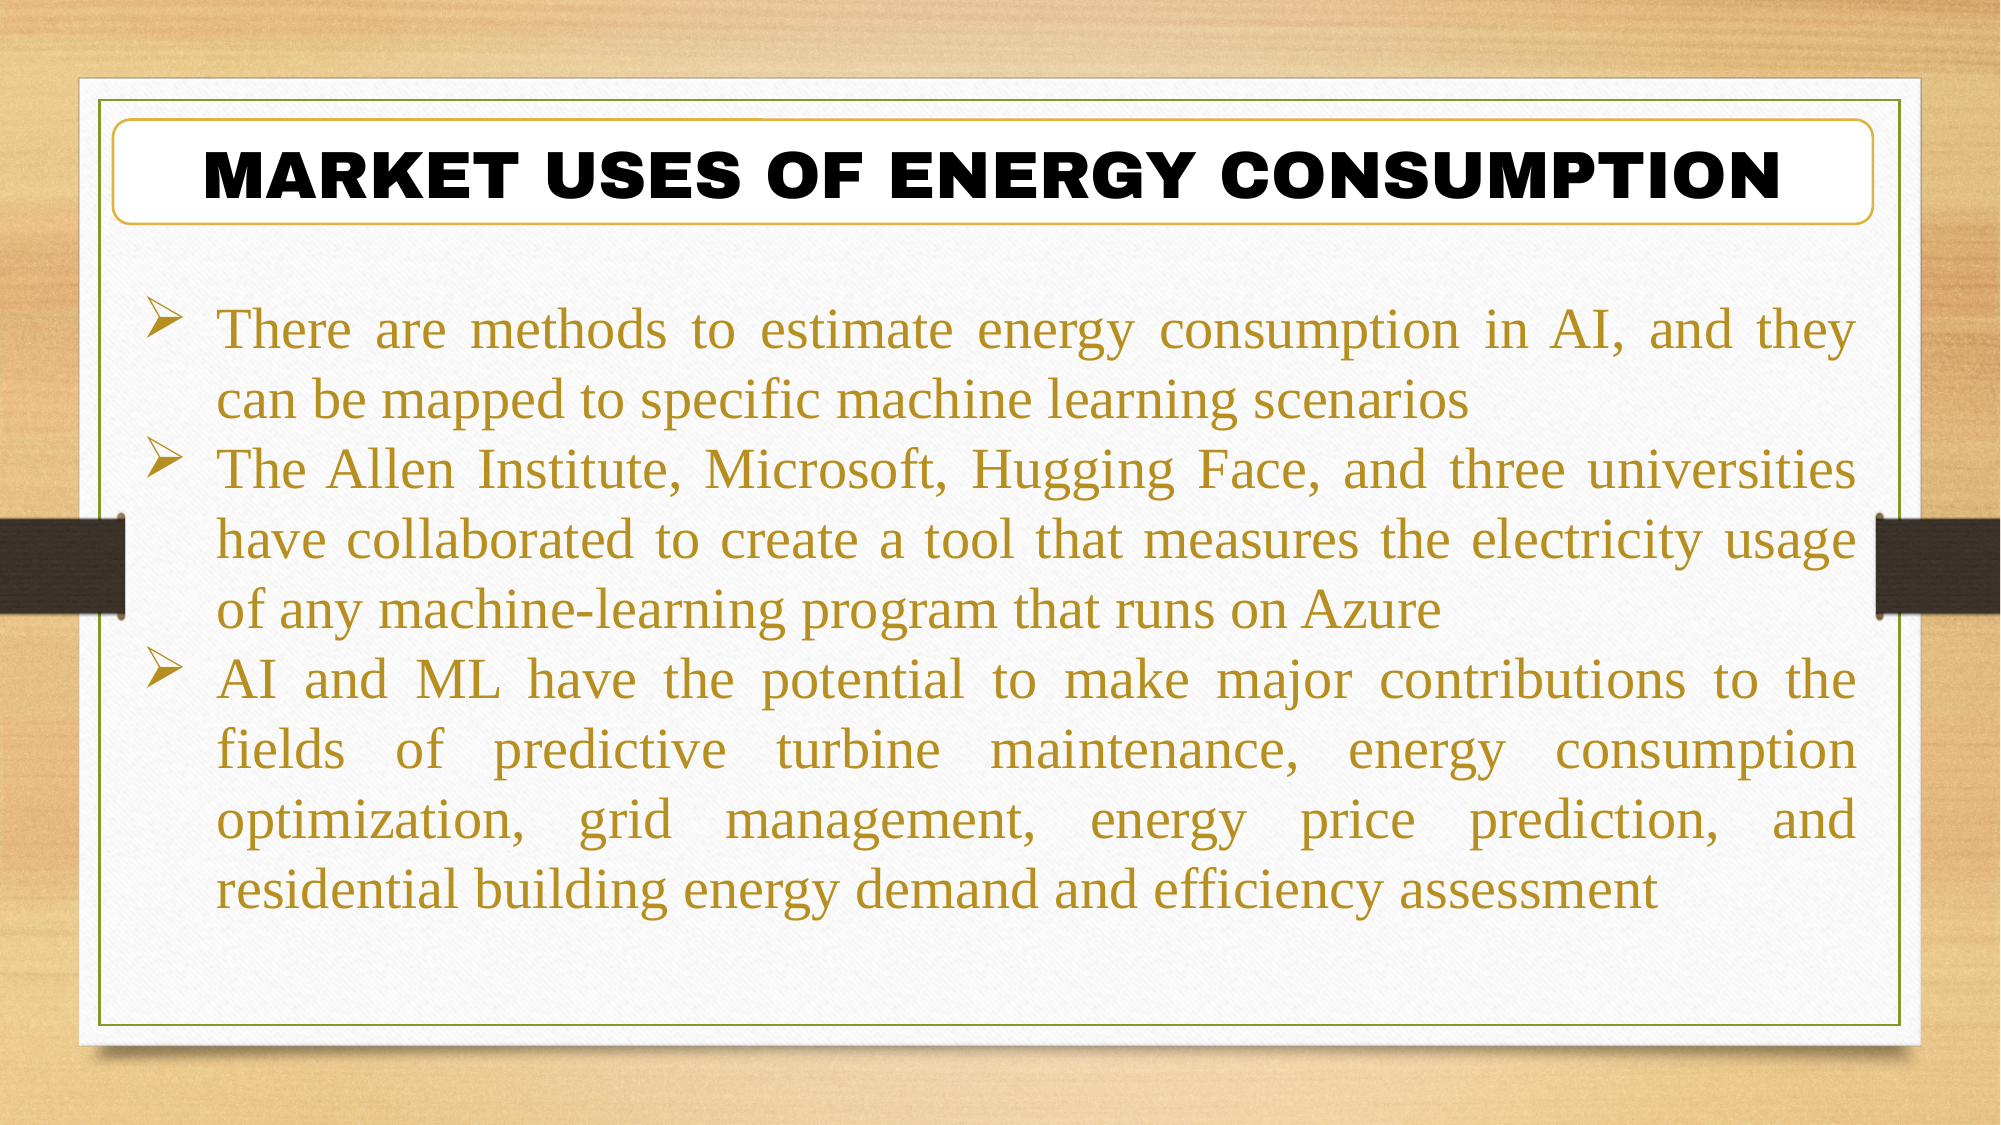

MARKET USES OF ENERGY CONSUMPTION
There are methods to estimate energy consumption in AI, and they can be mapped to specific machine learning scenarios
The Allen Institute, Microsoft, Hugging Face, and three universities have collaborated to create a tool that measures the electricity usage of any machine-learning program that runs on Azure
AI and ML have the potential to make major contributions to the fields of predictive turbine maintenance, energy consumption optimization, grid management, energy price prediction, and residential building energy demand and efficiency assessment